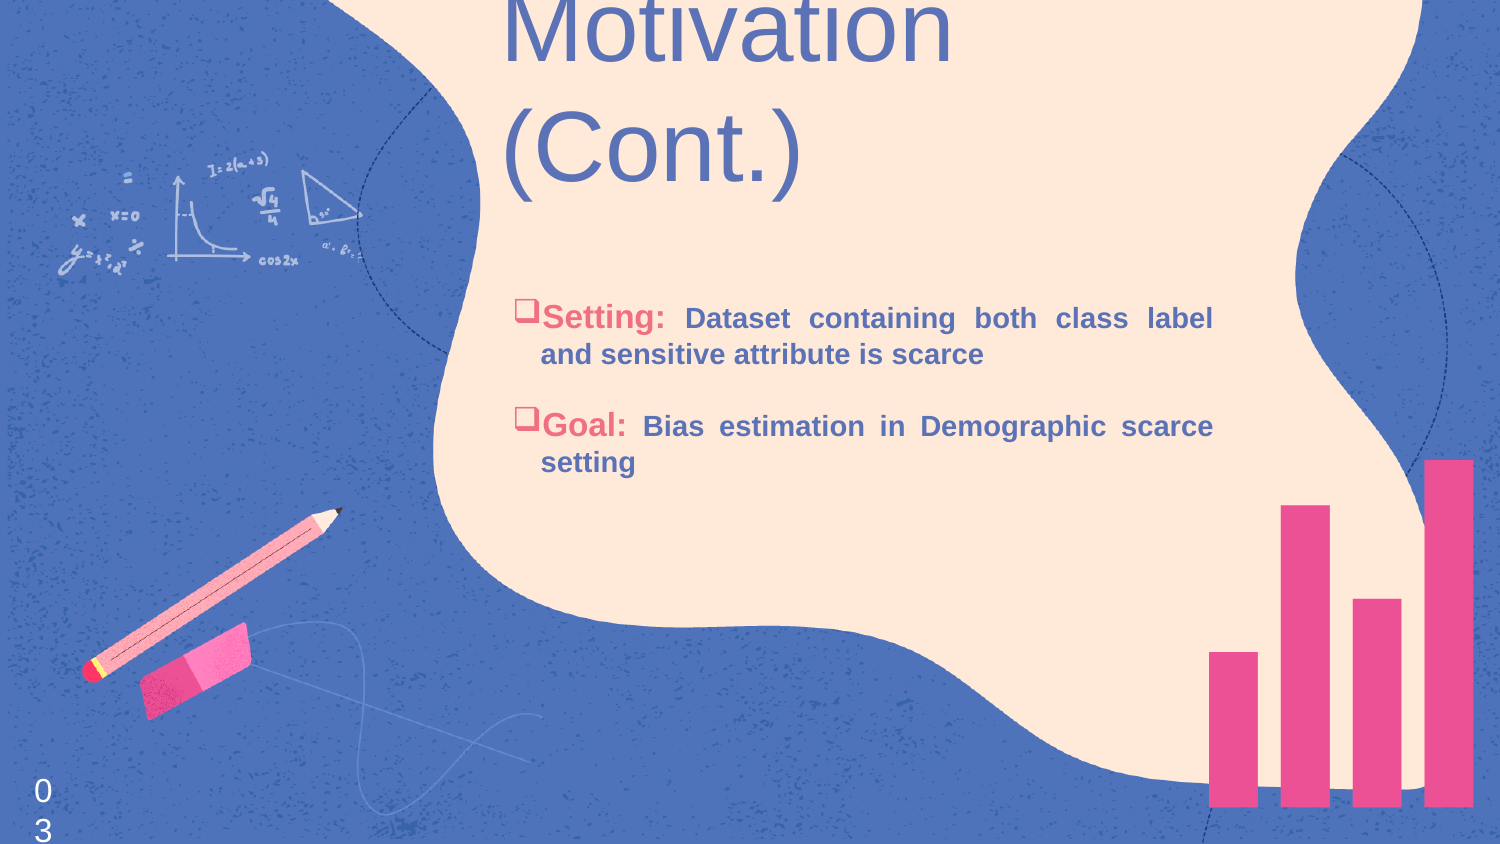

# Motivation (Cont.)
Setting: Dataset containing both class label and sensitive attribute is scarce
Goal: Bias estimation in Demographic scarce setting
03